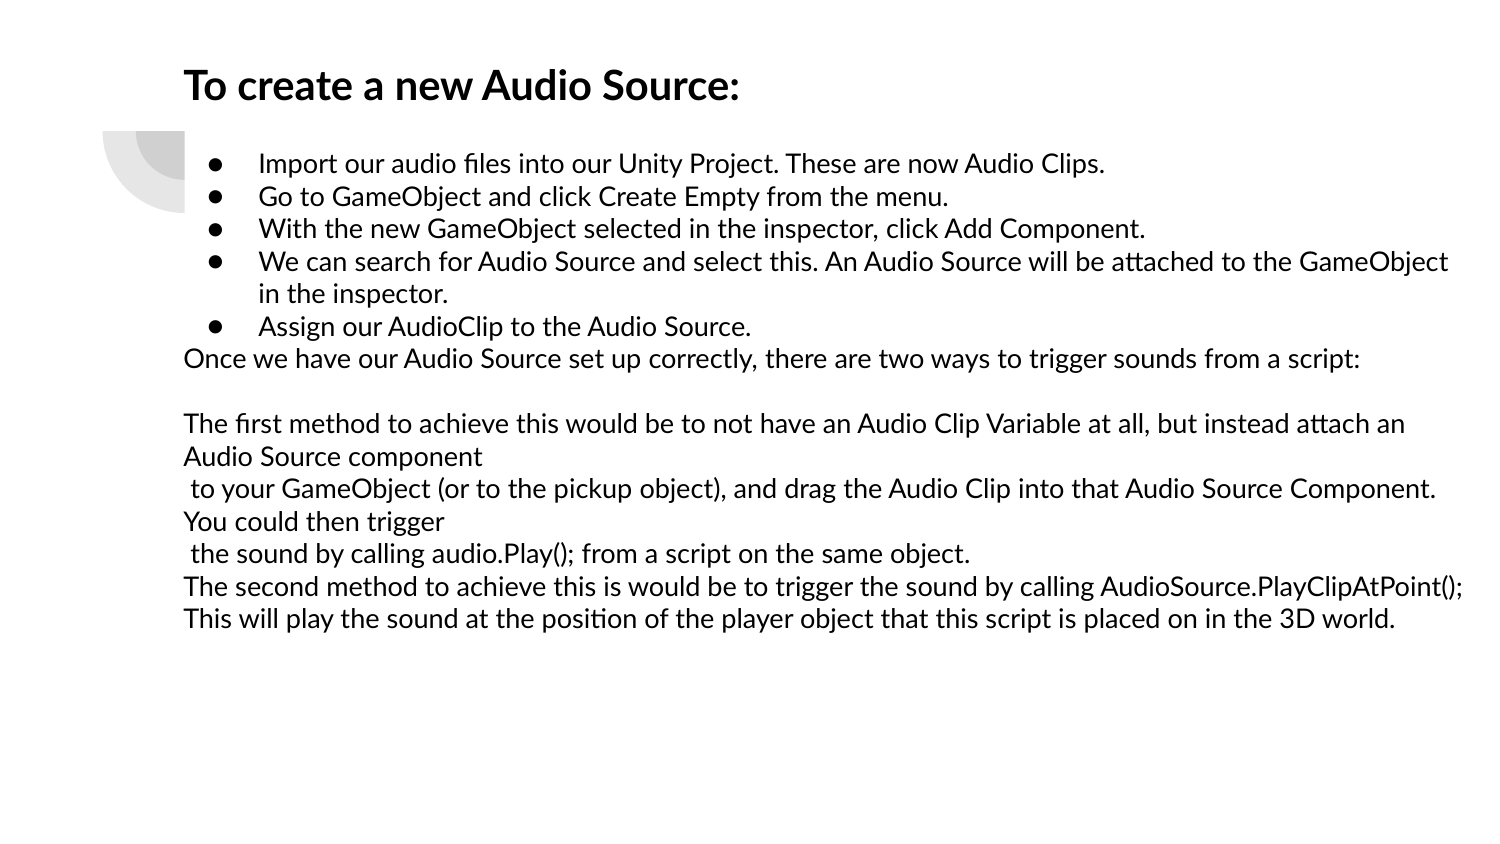

To create a new Audio Source:

Import our audio files into our Unity Project. These are now Audio Clips.
Go to GameObject and click Create Empty from the menu.
With the new GameObject selected in the inspector, click Add Component.
We can search for Audio Source and select this. An Audio Source will be attached to the GameObject in the inspector.
Assign our AudioClip to the Audio Source.
Once we have our Audio Source set up correctly, there are two ways to trigger sounds from a script:

The first method to achieve this would be to not have an Audio Clip Variable at all, but instead attach an Audio Source component
 to your GameObject (or to the pickup object), and drag the Audio Clip into that Audio Source Component. You could then trigger
 the sound by calling audio.Play(); from a script on the same object.
The second method to achieve this is would be to trigger the sound by calling AudioSource.PlayClipAtPoint(); This will play the sound at the position of the player object that this script is placed on in the 3D world.